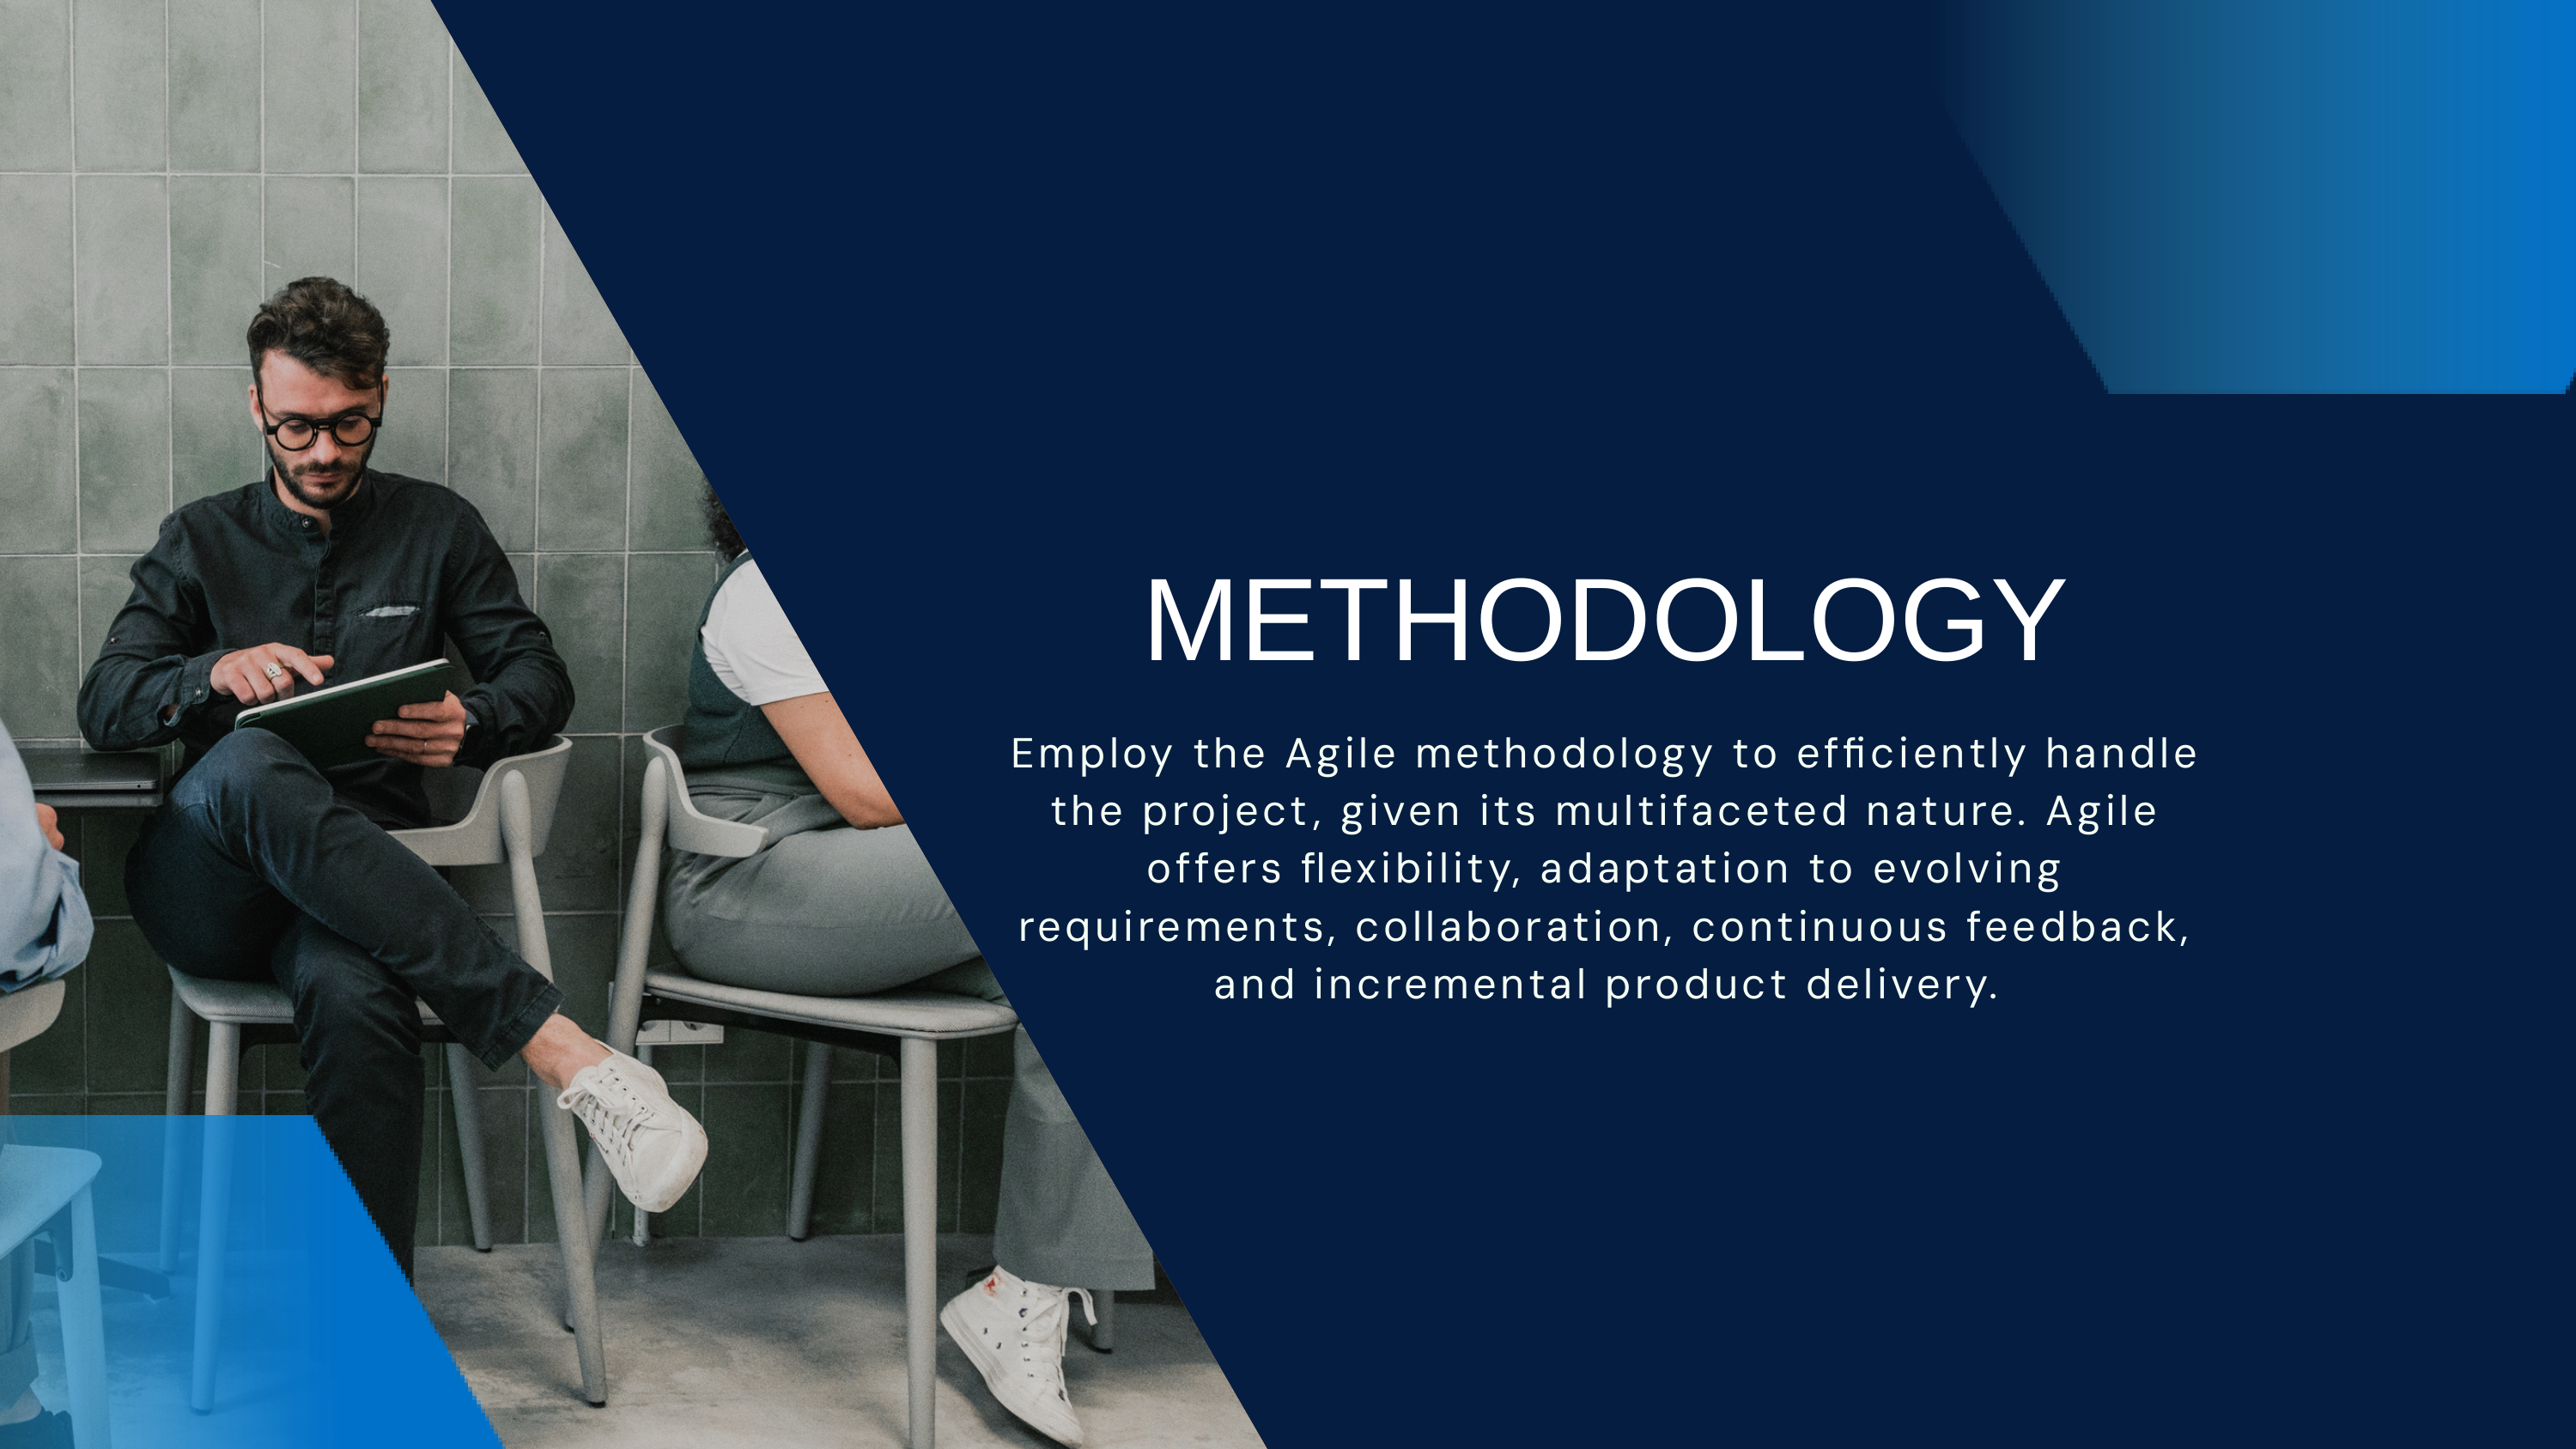

METHODOLOGY
Employ the Agile methodology to efficiently handle the project, given its multifaceted nature. Agile offers flexibility, adaptation to evolving requirements, collaboration, continuous feedback, and incremental product delivery.